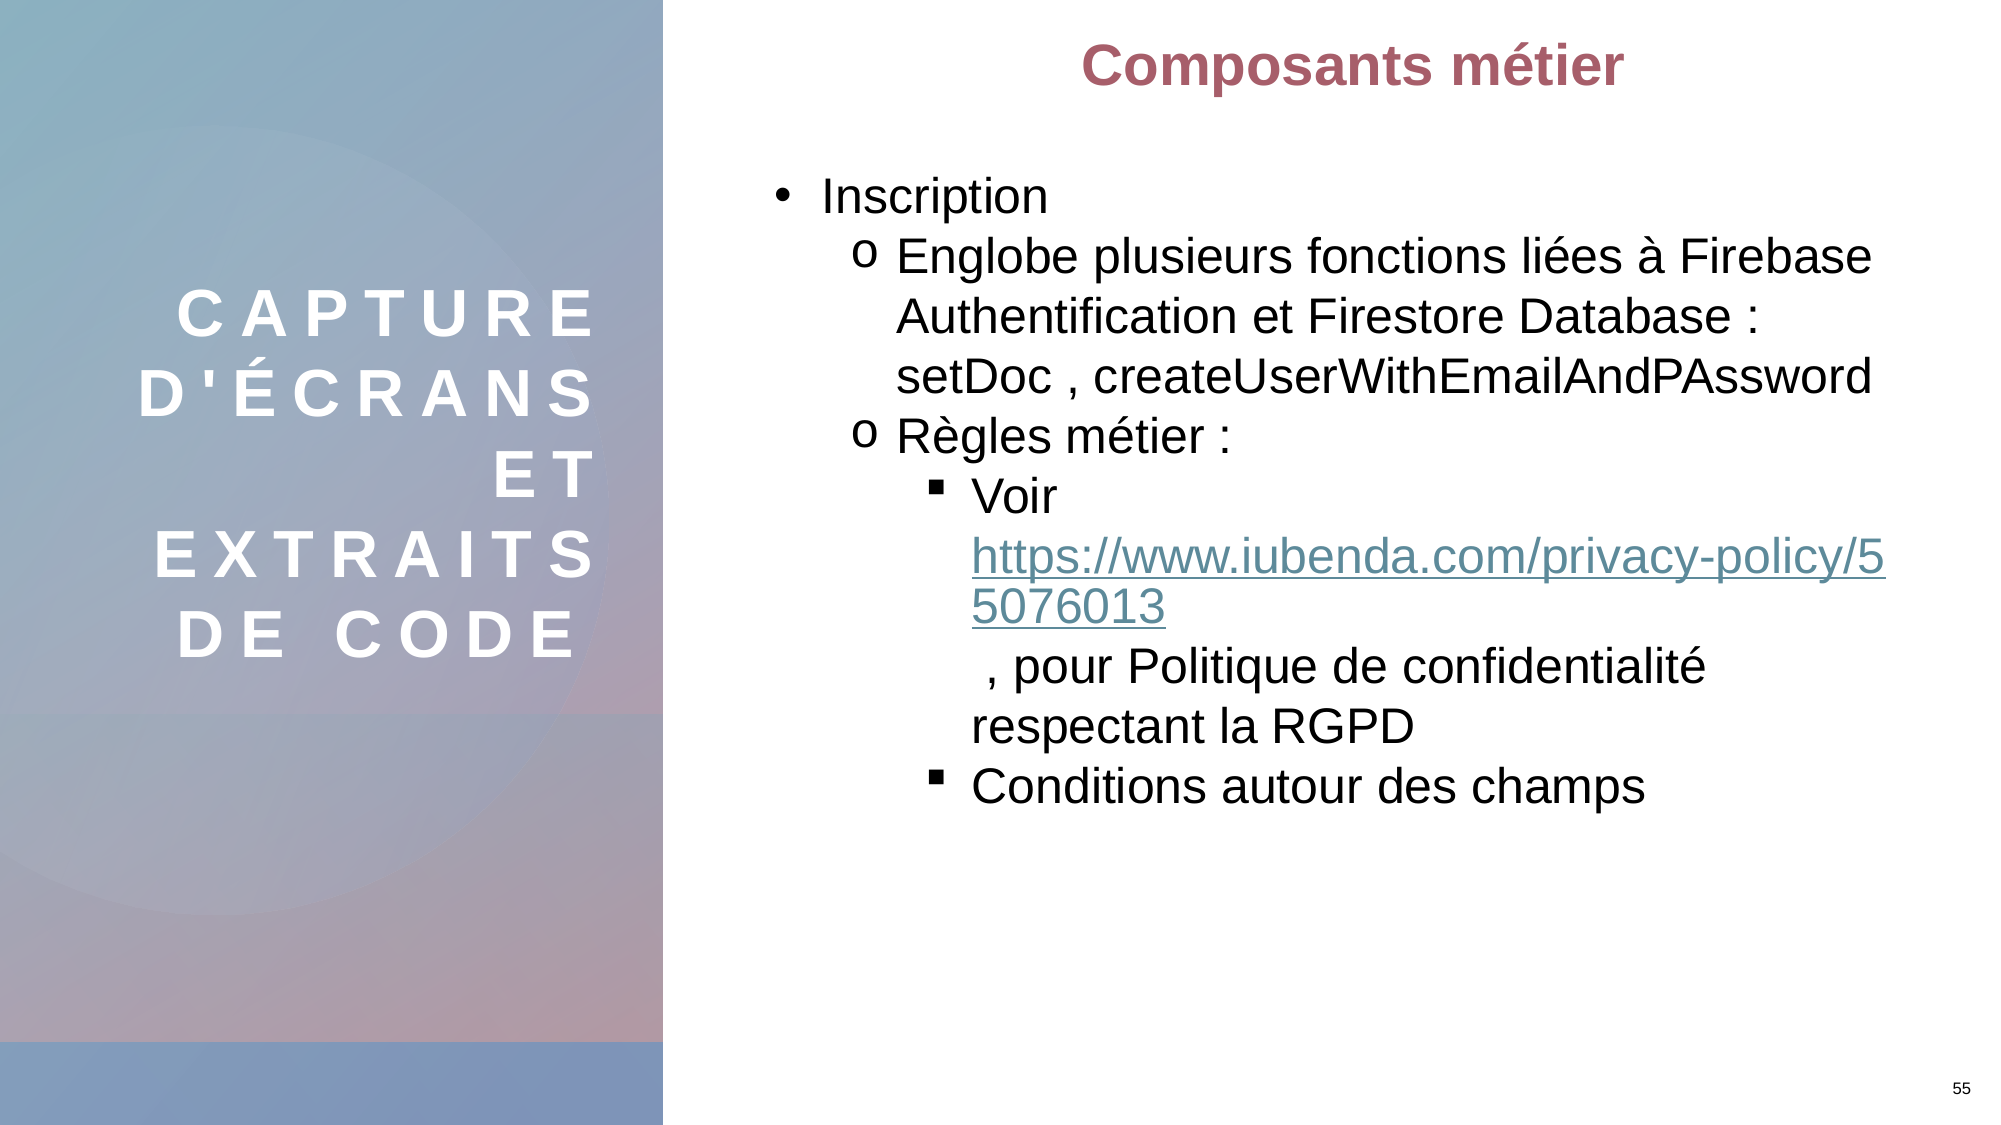

Composants métier
# Capture d'écrans et extraits de code
Inscription
Englobe plusieurs fonctions liées à Firebase Authentification et Firestore Database : setDoc , createUserWithEmailAndPAssword
Règles métier :
Voir https://www.iubenda.com/privacy-policy/55076013 , pour Politique de confidentialité respectant la RGPD
Conditions autour des champs

55